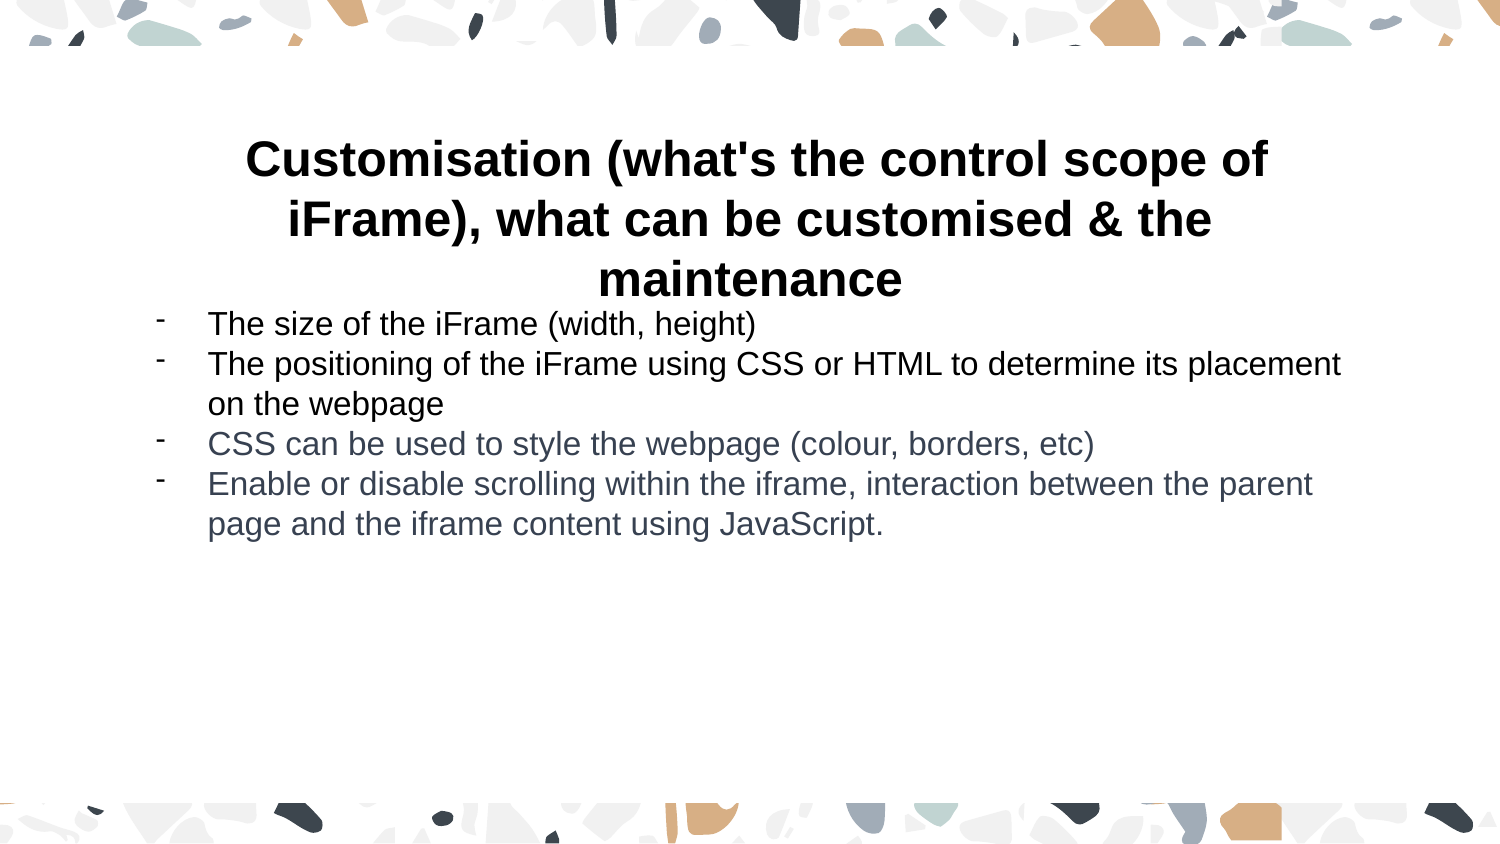

# Customisation (what's the control scope of iFrame), what can be customised & the maintenance
The size of the iFrame (width, height)
The positioning of the iFrame using CSS or HTML to determine its placement on the webpage
CSS can be used to style the webpage (colour, borders, etc)
Enable or disable scrolling within the iframe, interaction between the parent page and the iframe content using JavaScript.